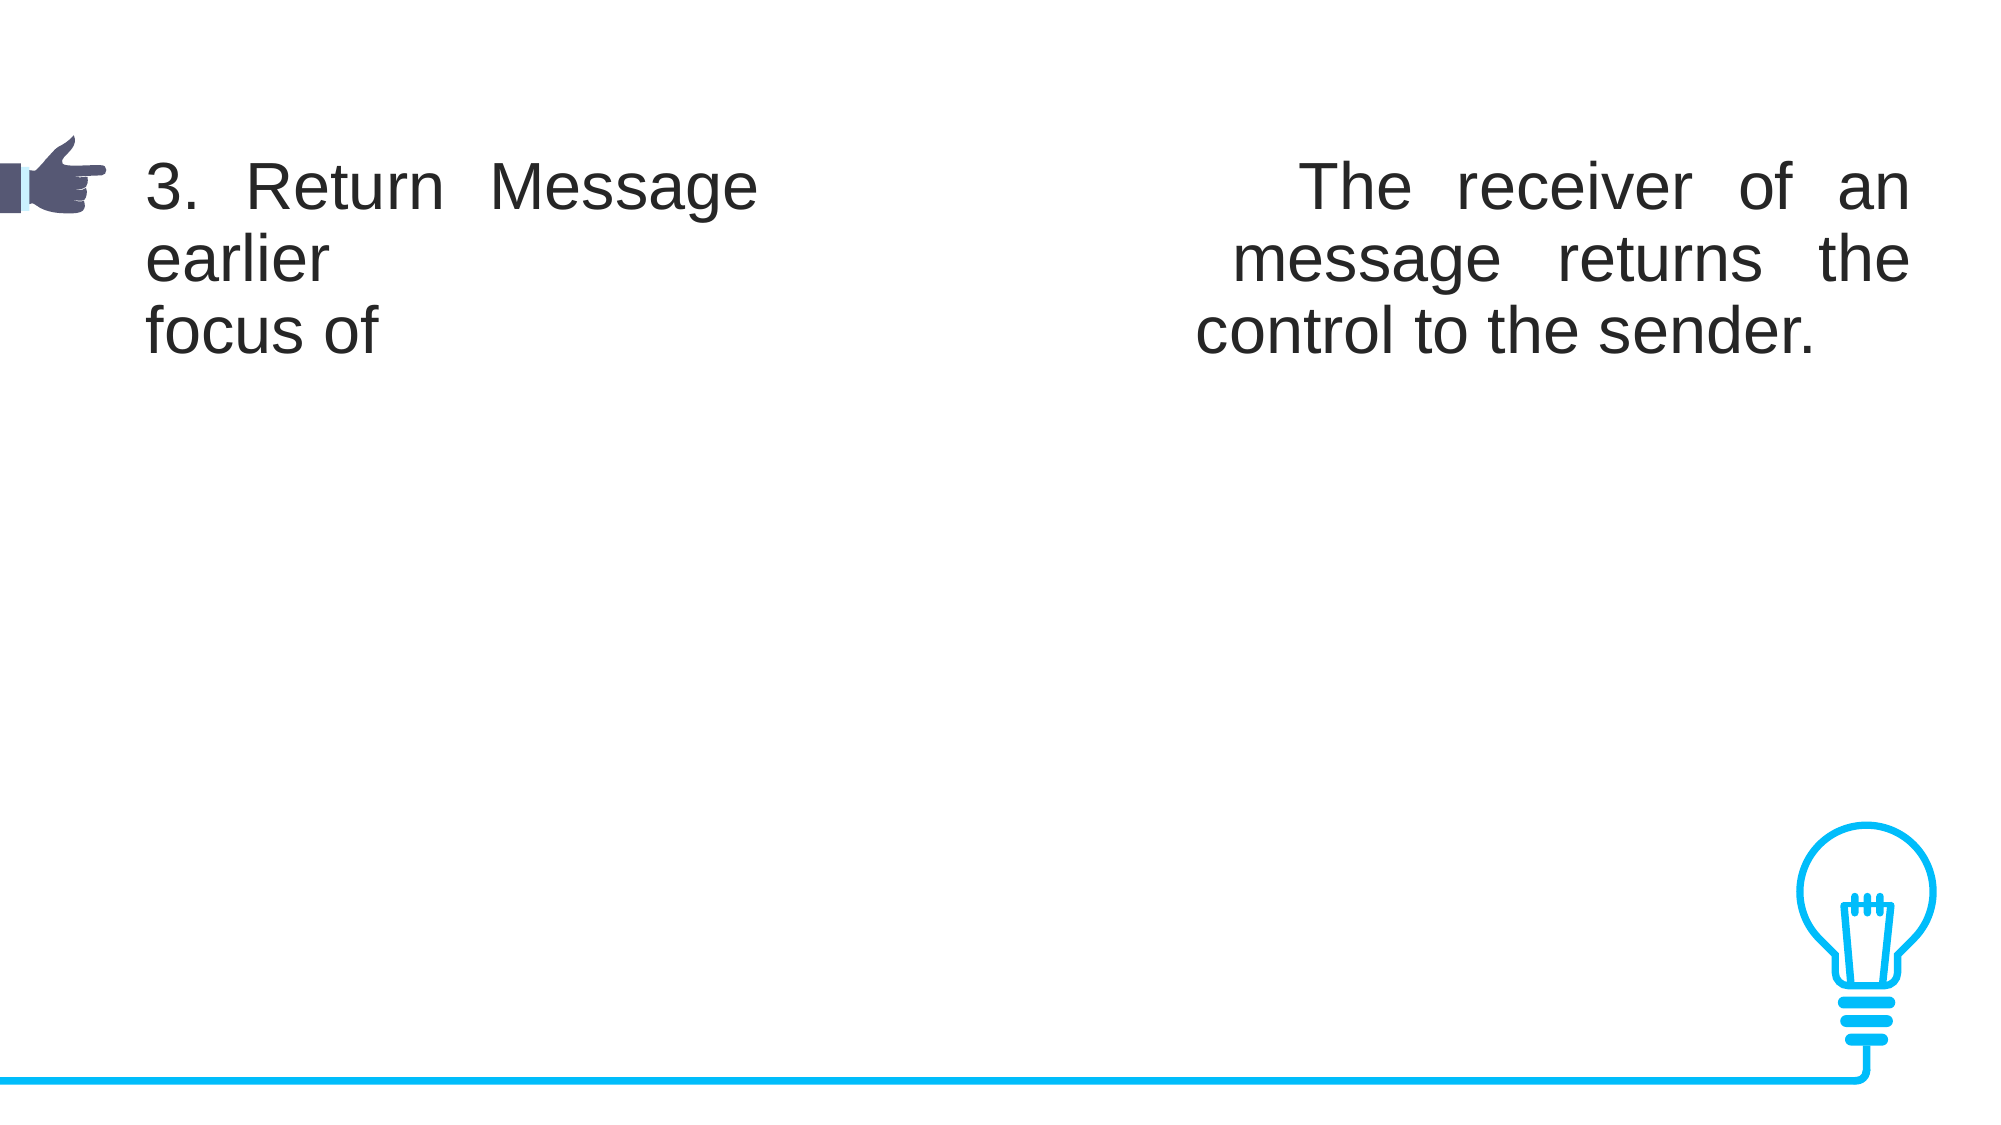

3. Return Message  			The receiver of an earlier 						message returns the focus of 						control to the sender.